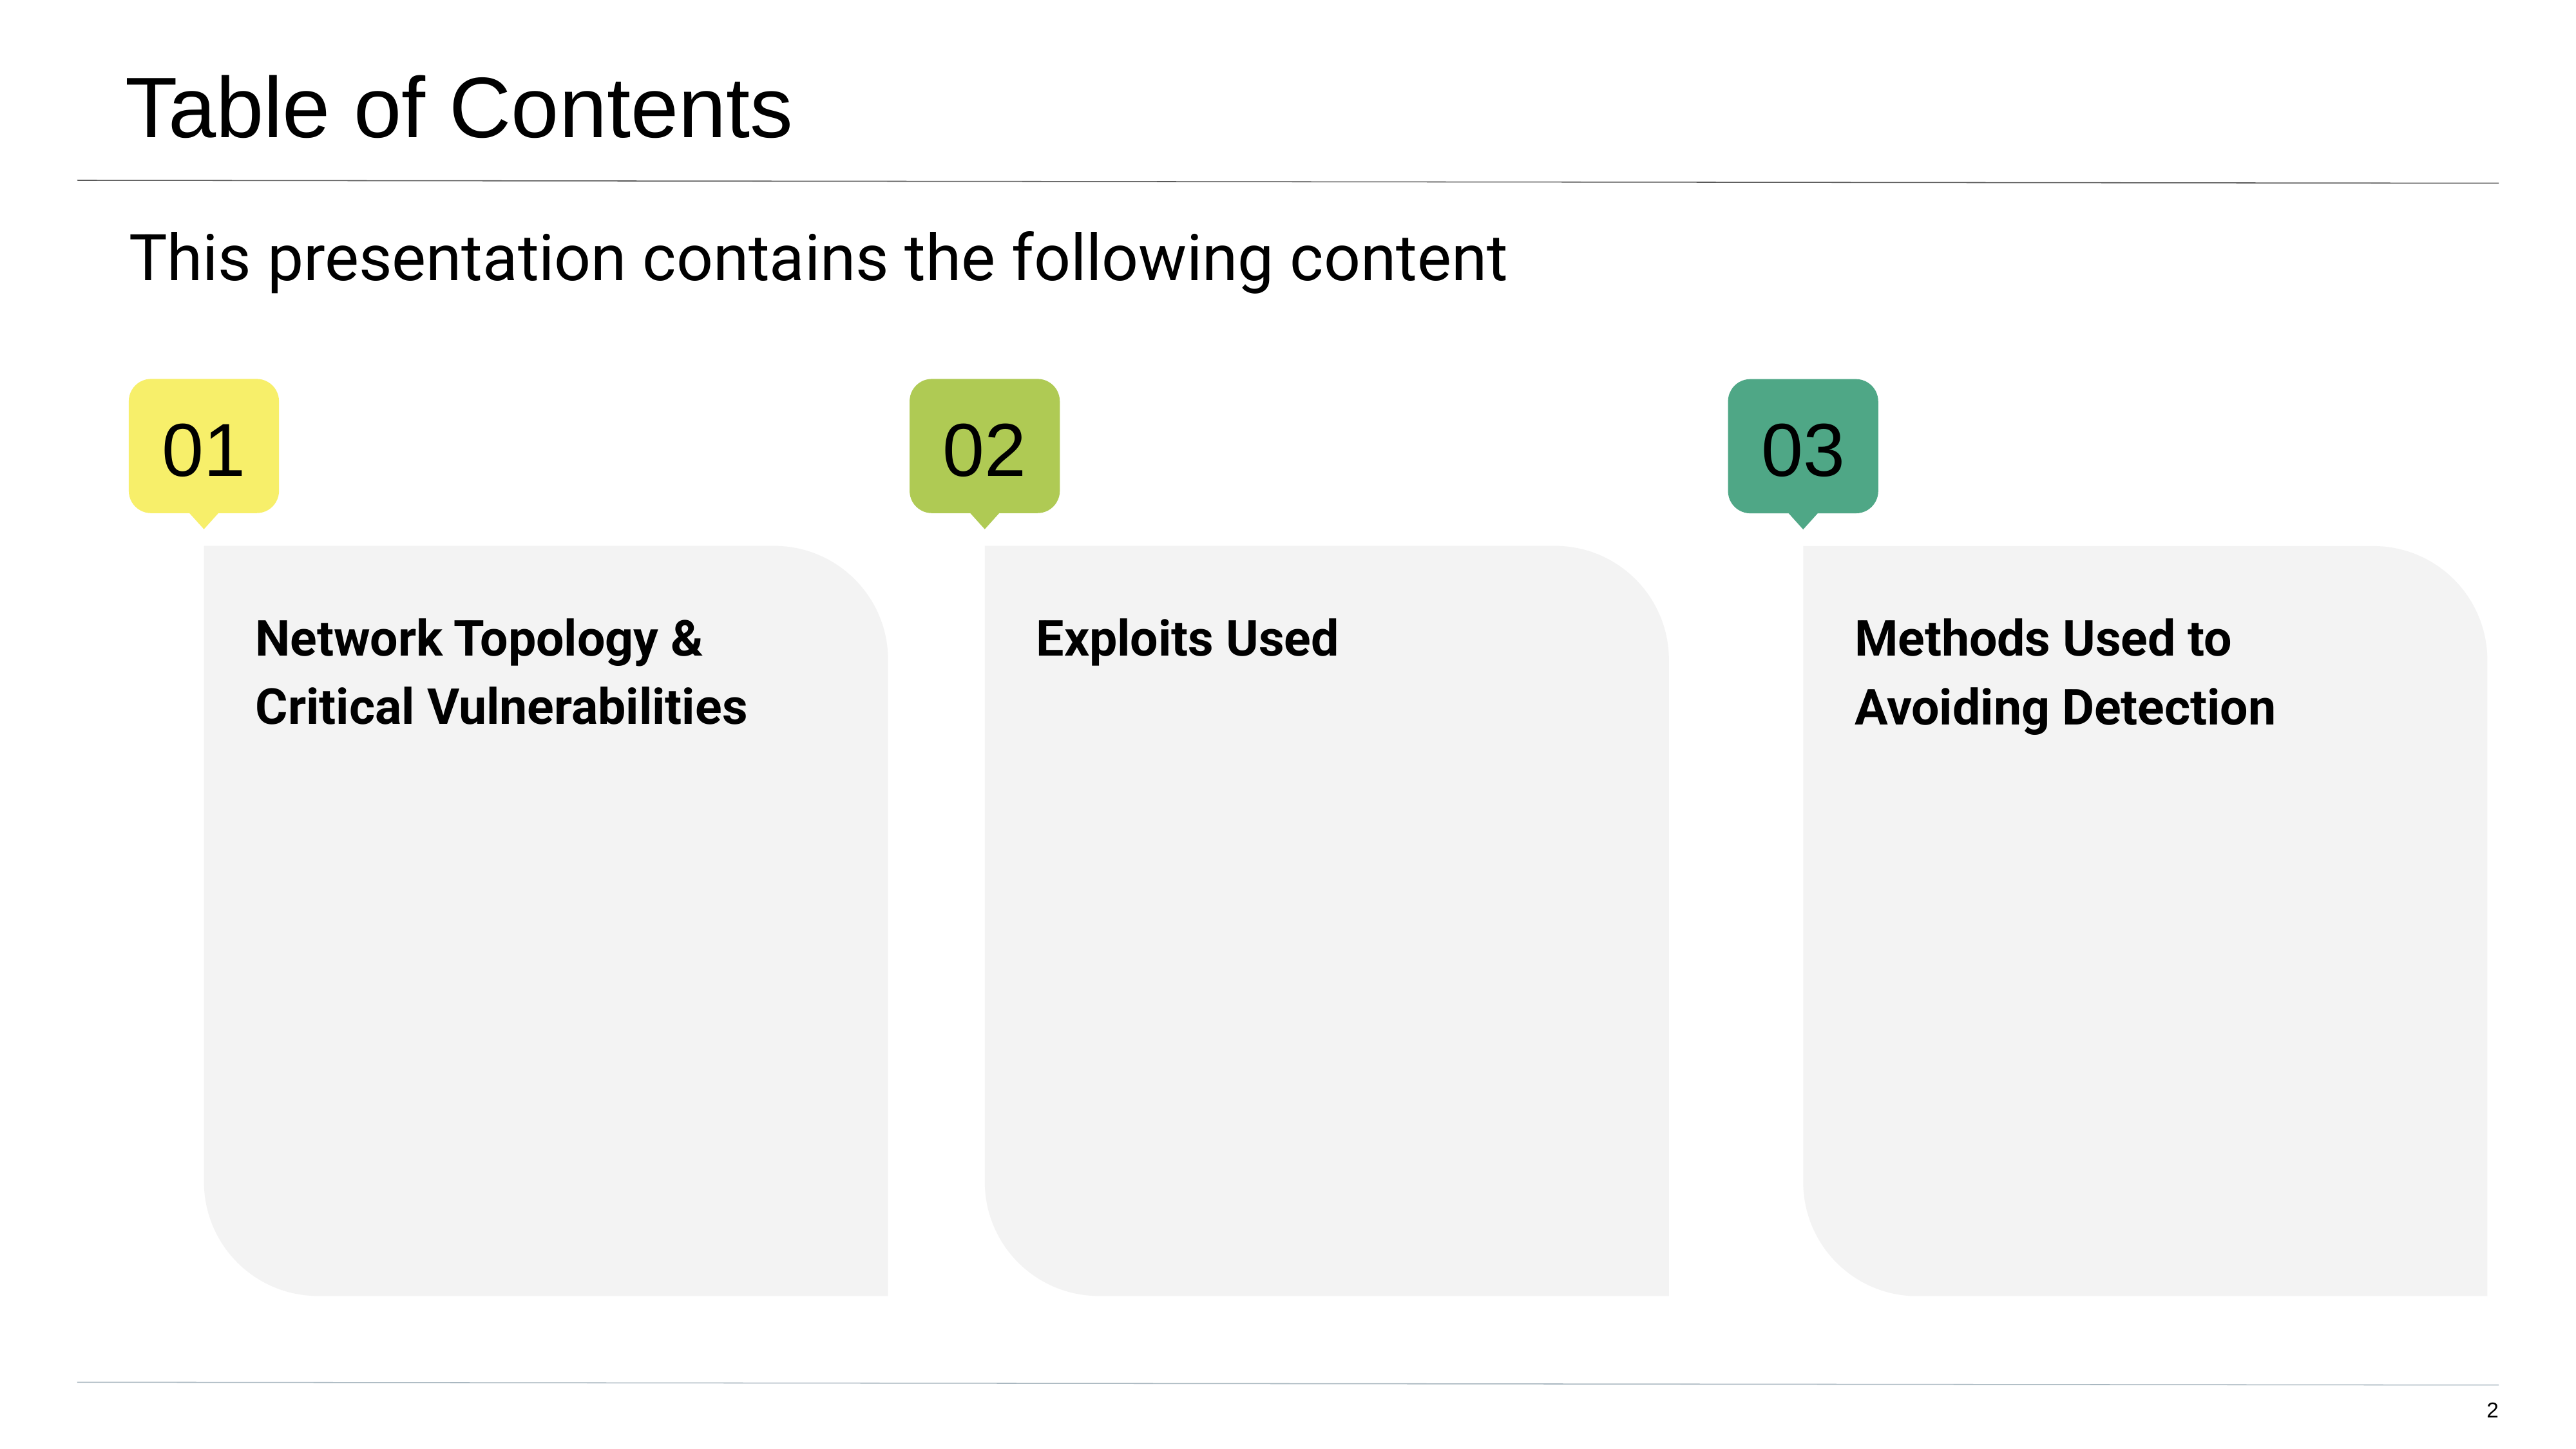

# Table of Contents
This presentation contains the following content
Network Topology & Critical Vulnerabilities
Exploits Used
Methods Used to Avoiding Detection

2